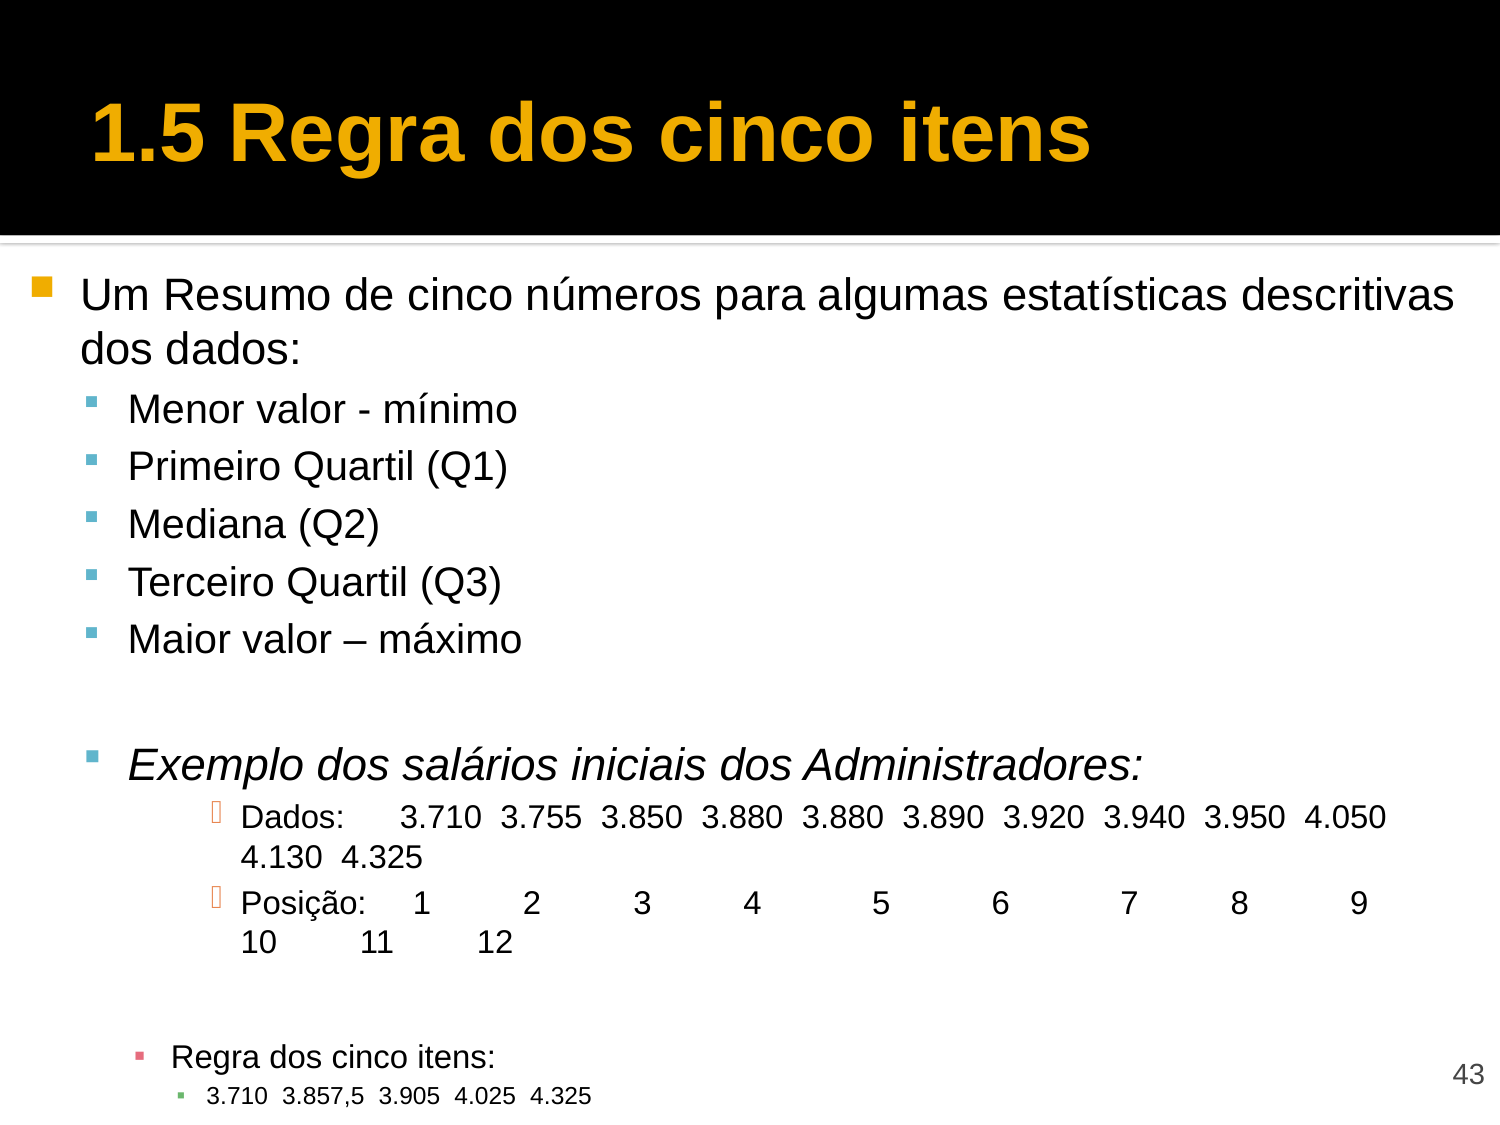

# 1.5 Regra dos cinco itens
Um Resumo de cinco números para algumas estatísticas descritivas dos dados:
Menor valor - mínimo
Primeiro Quartil (Q1)
Mediana (Q2)
Terceiro Quartil (Q3)
Maior valor – máximo

Exemplo dos salários iniciais dos Administradores:
Dados:      3.710  3.755  3.850  3.880  3.880  3.890  3.920  3.940  3.950  4.050  4.130  4.325
Posição:     1          2          3          4            5           6            7          8           9          10         11         12

Regra dos cinco itens:
3.710  3.857,5  3.905  4.025  4.325
43